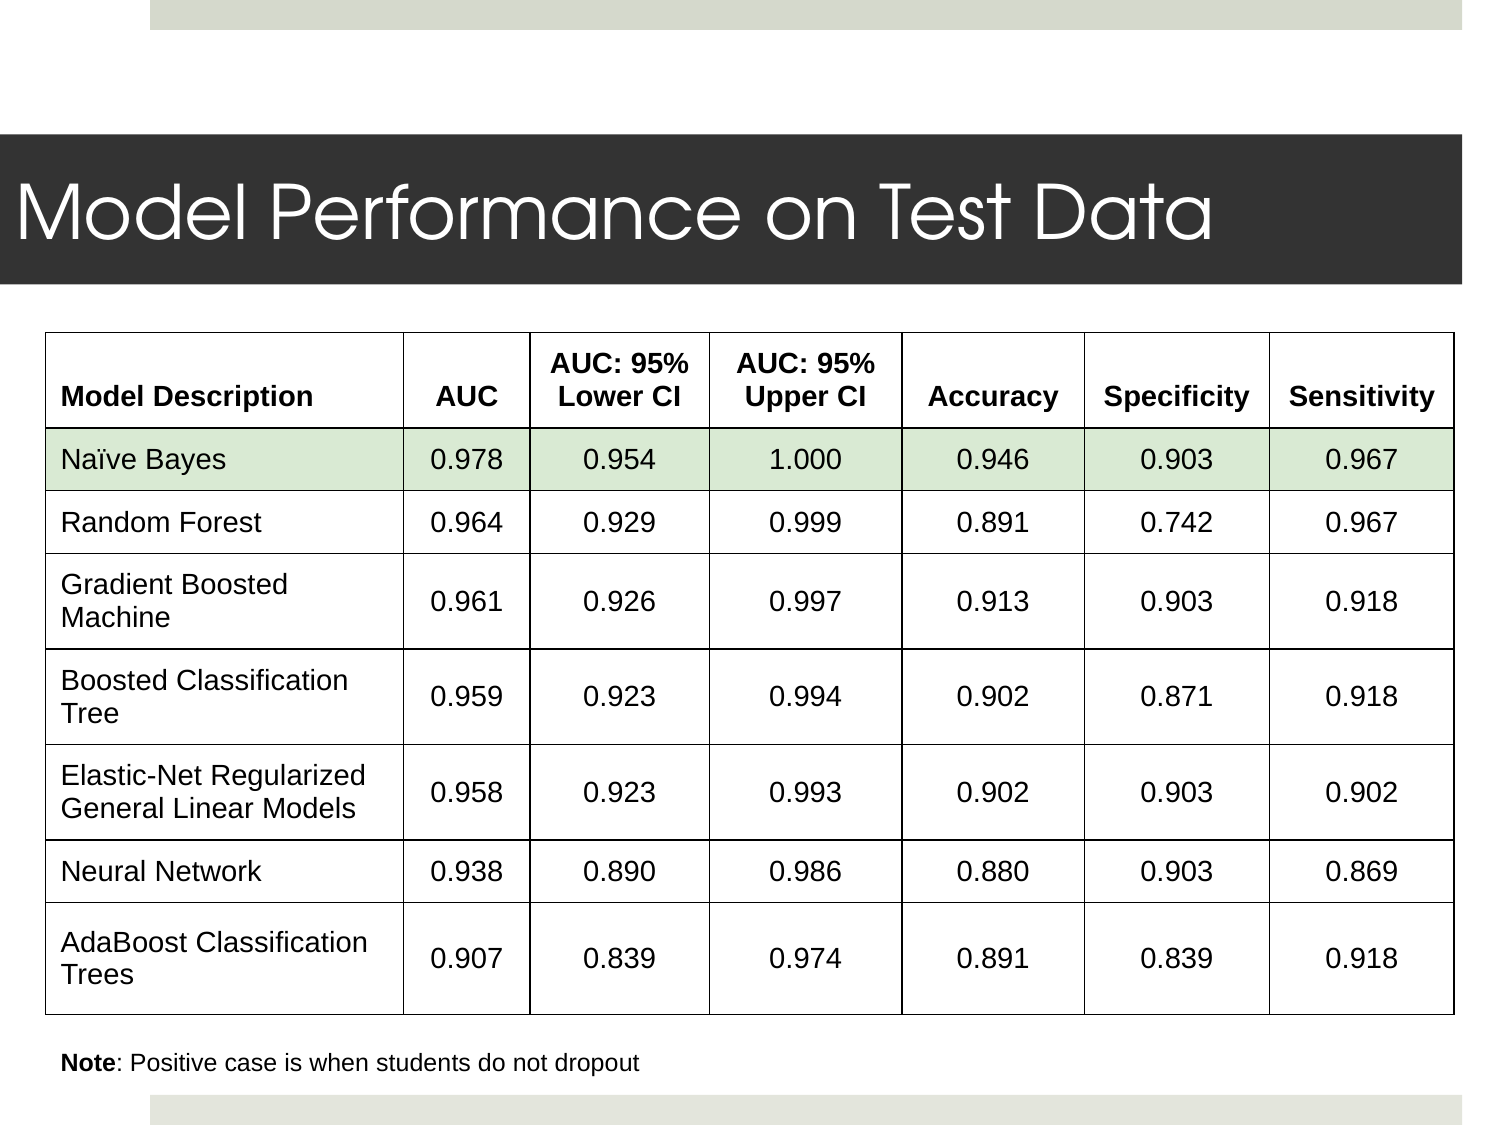

# Model Performance on Test Data
| Model Description | AUC | AUC: 95% Lower CI | AUC: 95% Upper CI | Accuracy | Specificity | Sensitivity |
| --- | --- | --- | --- | --- | --- | --- |
| Naïve Bayes | 0.978 | 0.954 | 1.000 | 0.946 | 0.903 | 0.967 |
| Random Forest | 0.964 | 0.929 | 0.999 | 0.891 | 0.742 | 0.967 |
| Gradient Boosted Machine | 0.961 | 0.926 | 0.997 | 0.913 | 0.903 | 0.918 |
| Boosted Classification Tree | 0.959 | 0.923 | 0.994 | 0.902 | 0.871 | 0.918 |
| Elastic-Net Regularized General Linear Models | 0.958 | 0.923 | 0.993 | 0.902 | 0.903 | 0.902 |
| Neural Network | 0.938 | 0.890 | 0.986 | 0.880 | 0.903 | 0.869 |
| AdaBoost Classification Trees | 0.907 | 0.839 | 0.974 | 0.891 | 0.839 | 0.918 |
Note: Positive case is when students do not dropout